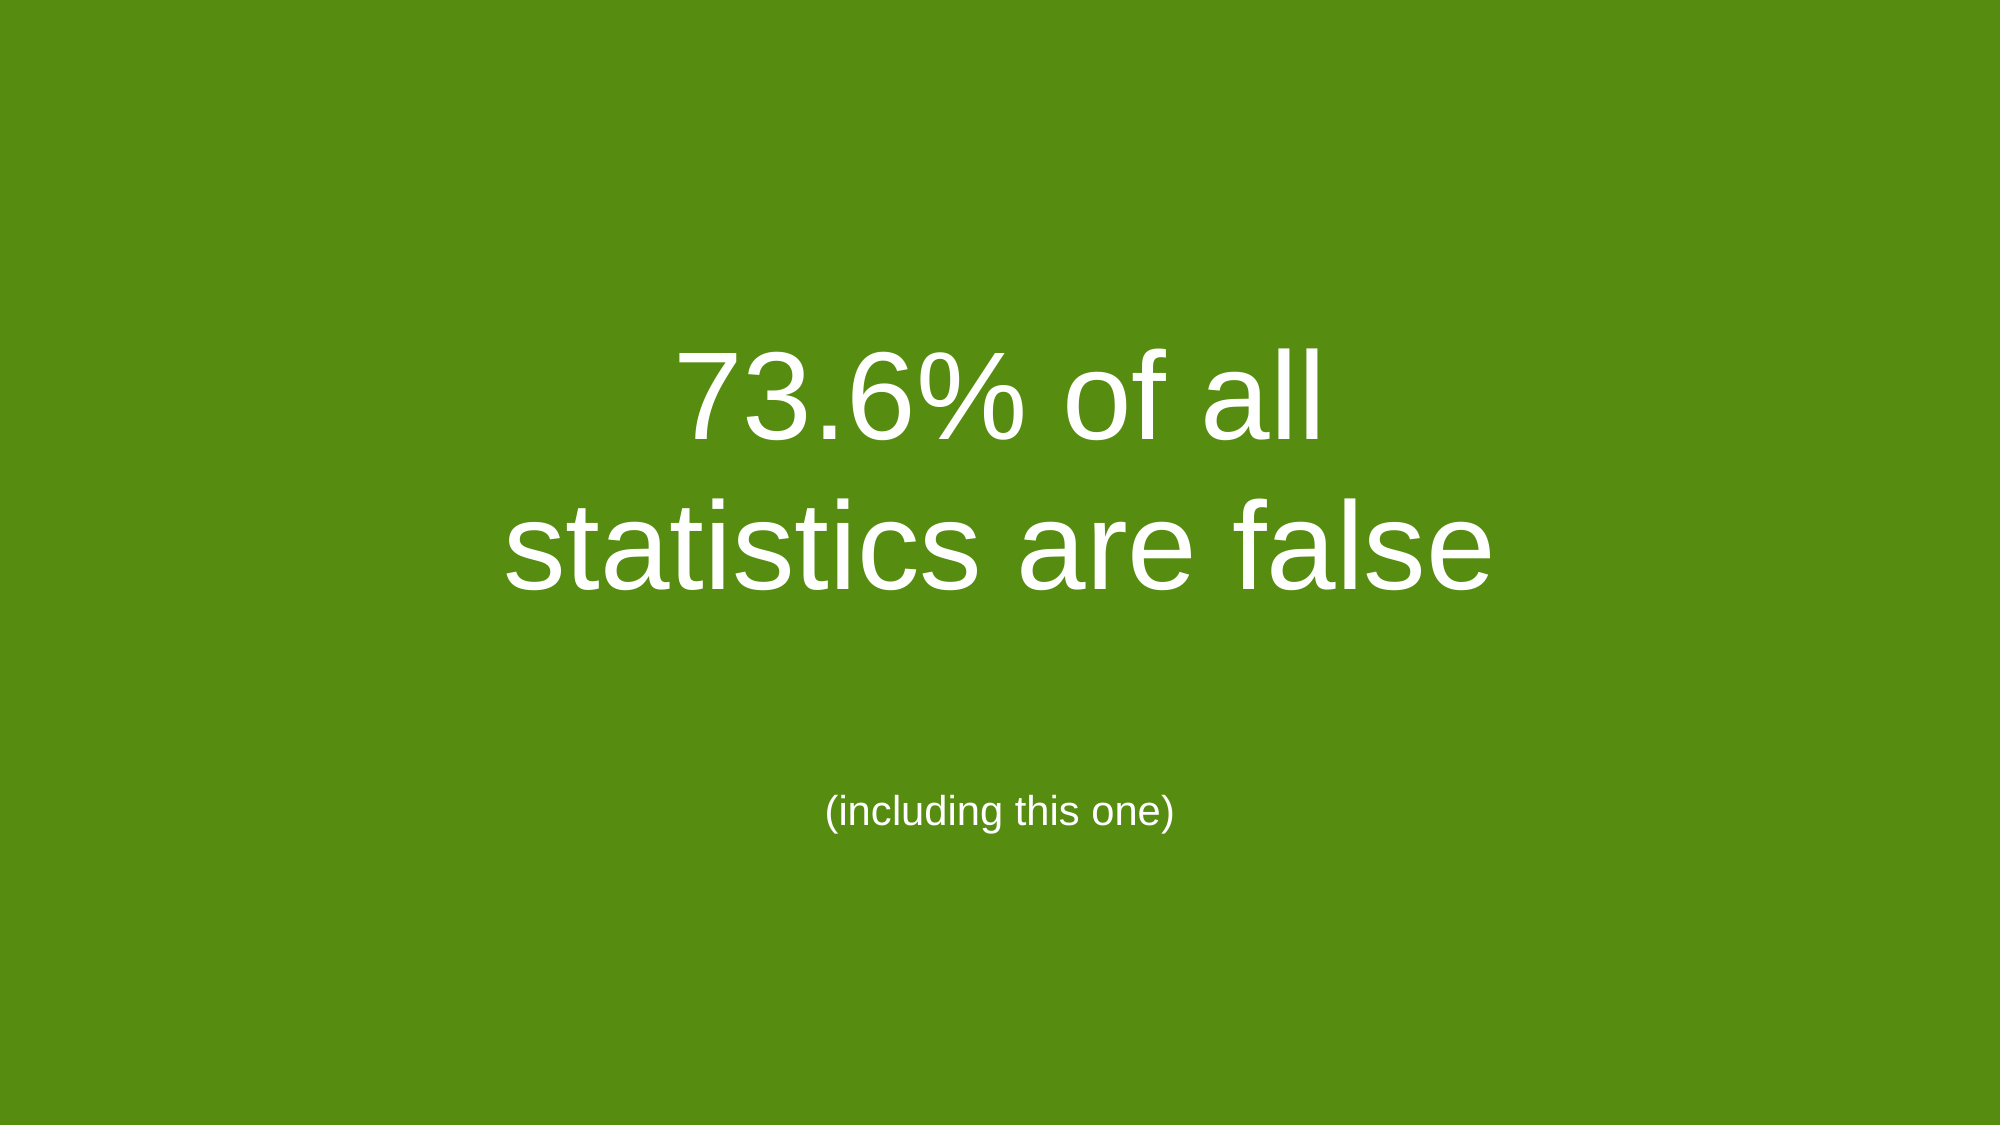

73.6% of all statistics are false

(including this one)